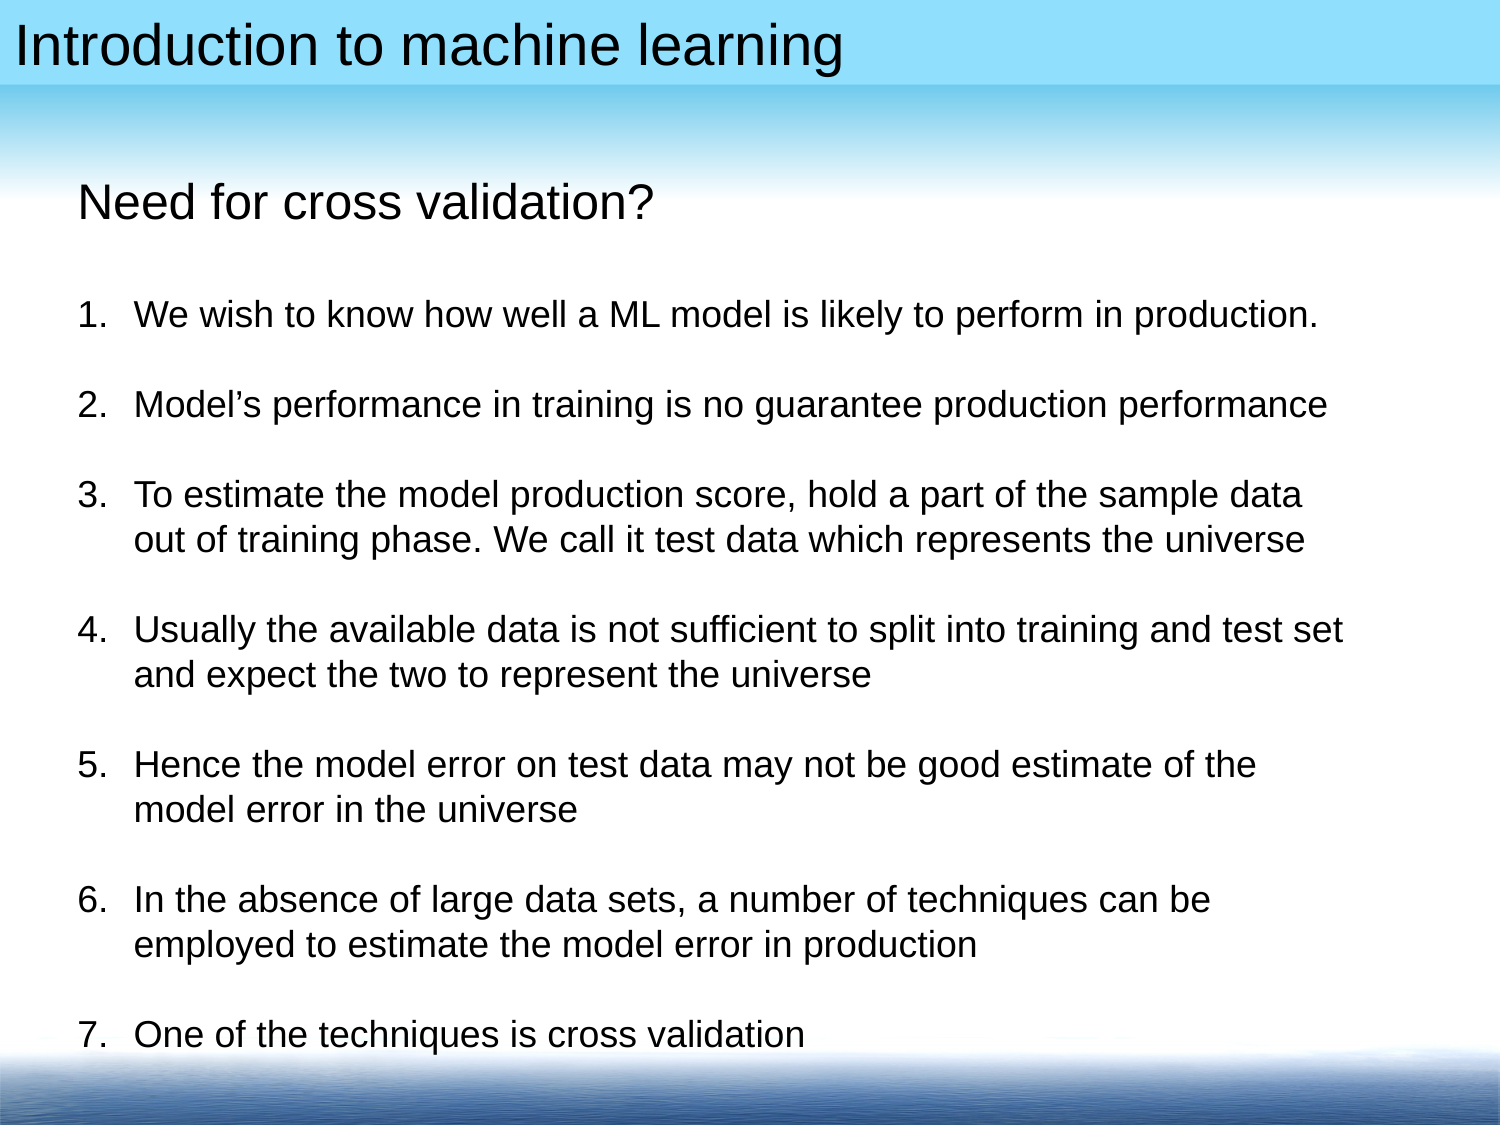

Need for cross validation?

We wish to know how well a ML model is likely to perform in production.

Model’s performance in training is no guarantee production performance

To estimate the model production score, hold a part of the sample data out of training phase. We call it test data which represents the universe

Usually the available data is not sufficient to split into training and test set and expect the two to represent the universe

Hence the model error on test data may not be good estimate of the model error in the universe

In the absence of large data sets, a number of techniques can be employed to estimate the model error in production

One of the techniques is cross validation